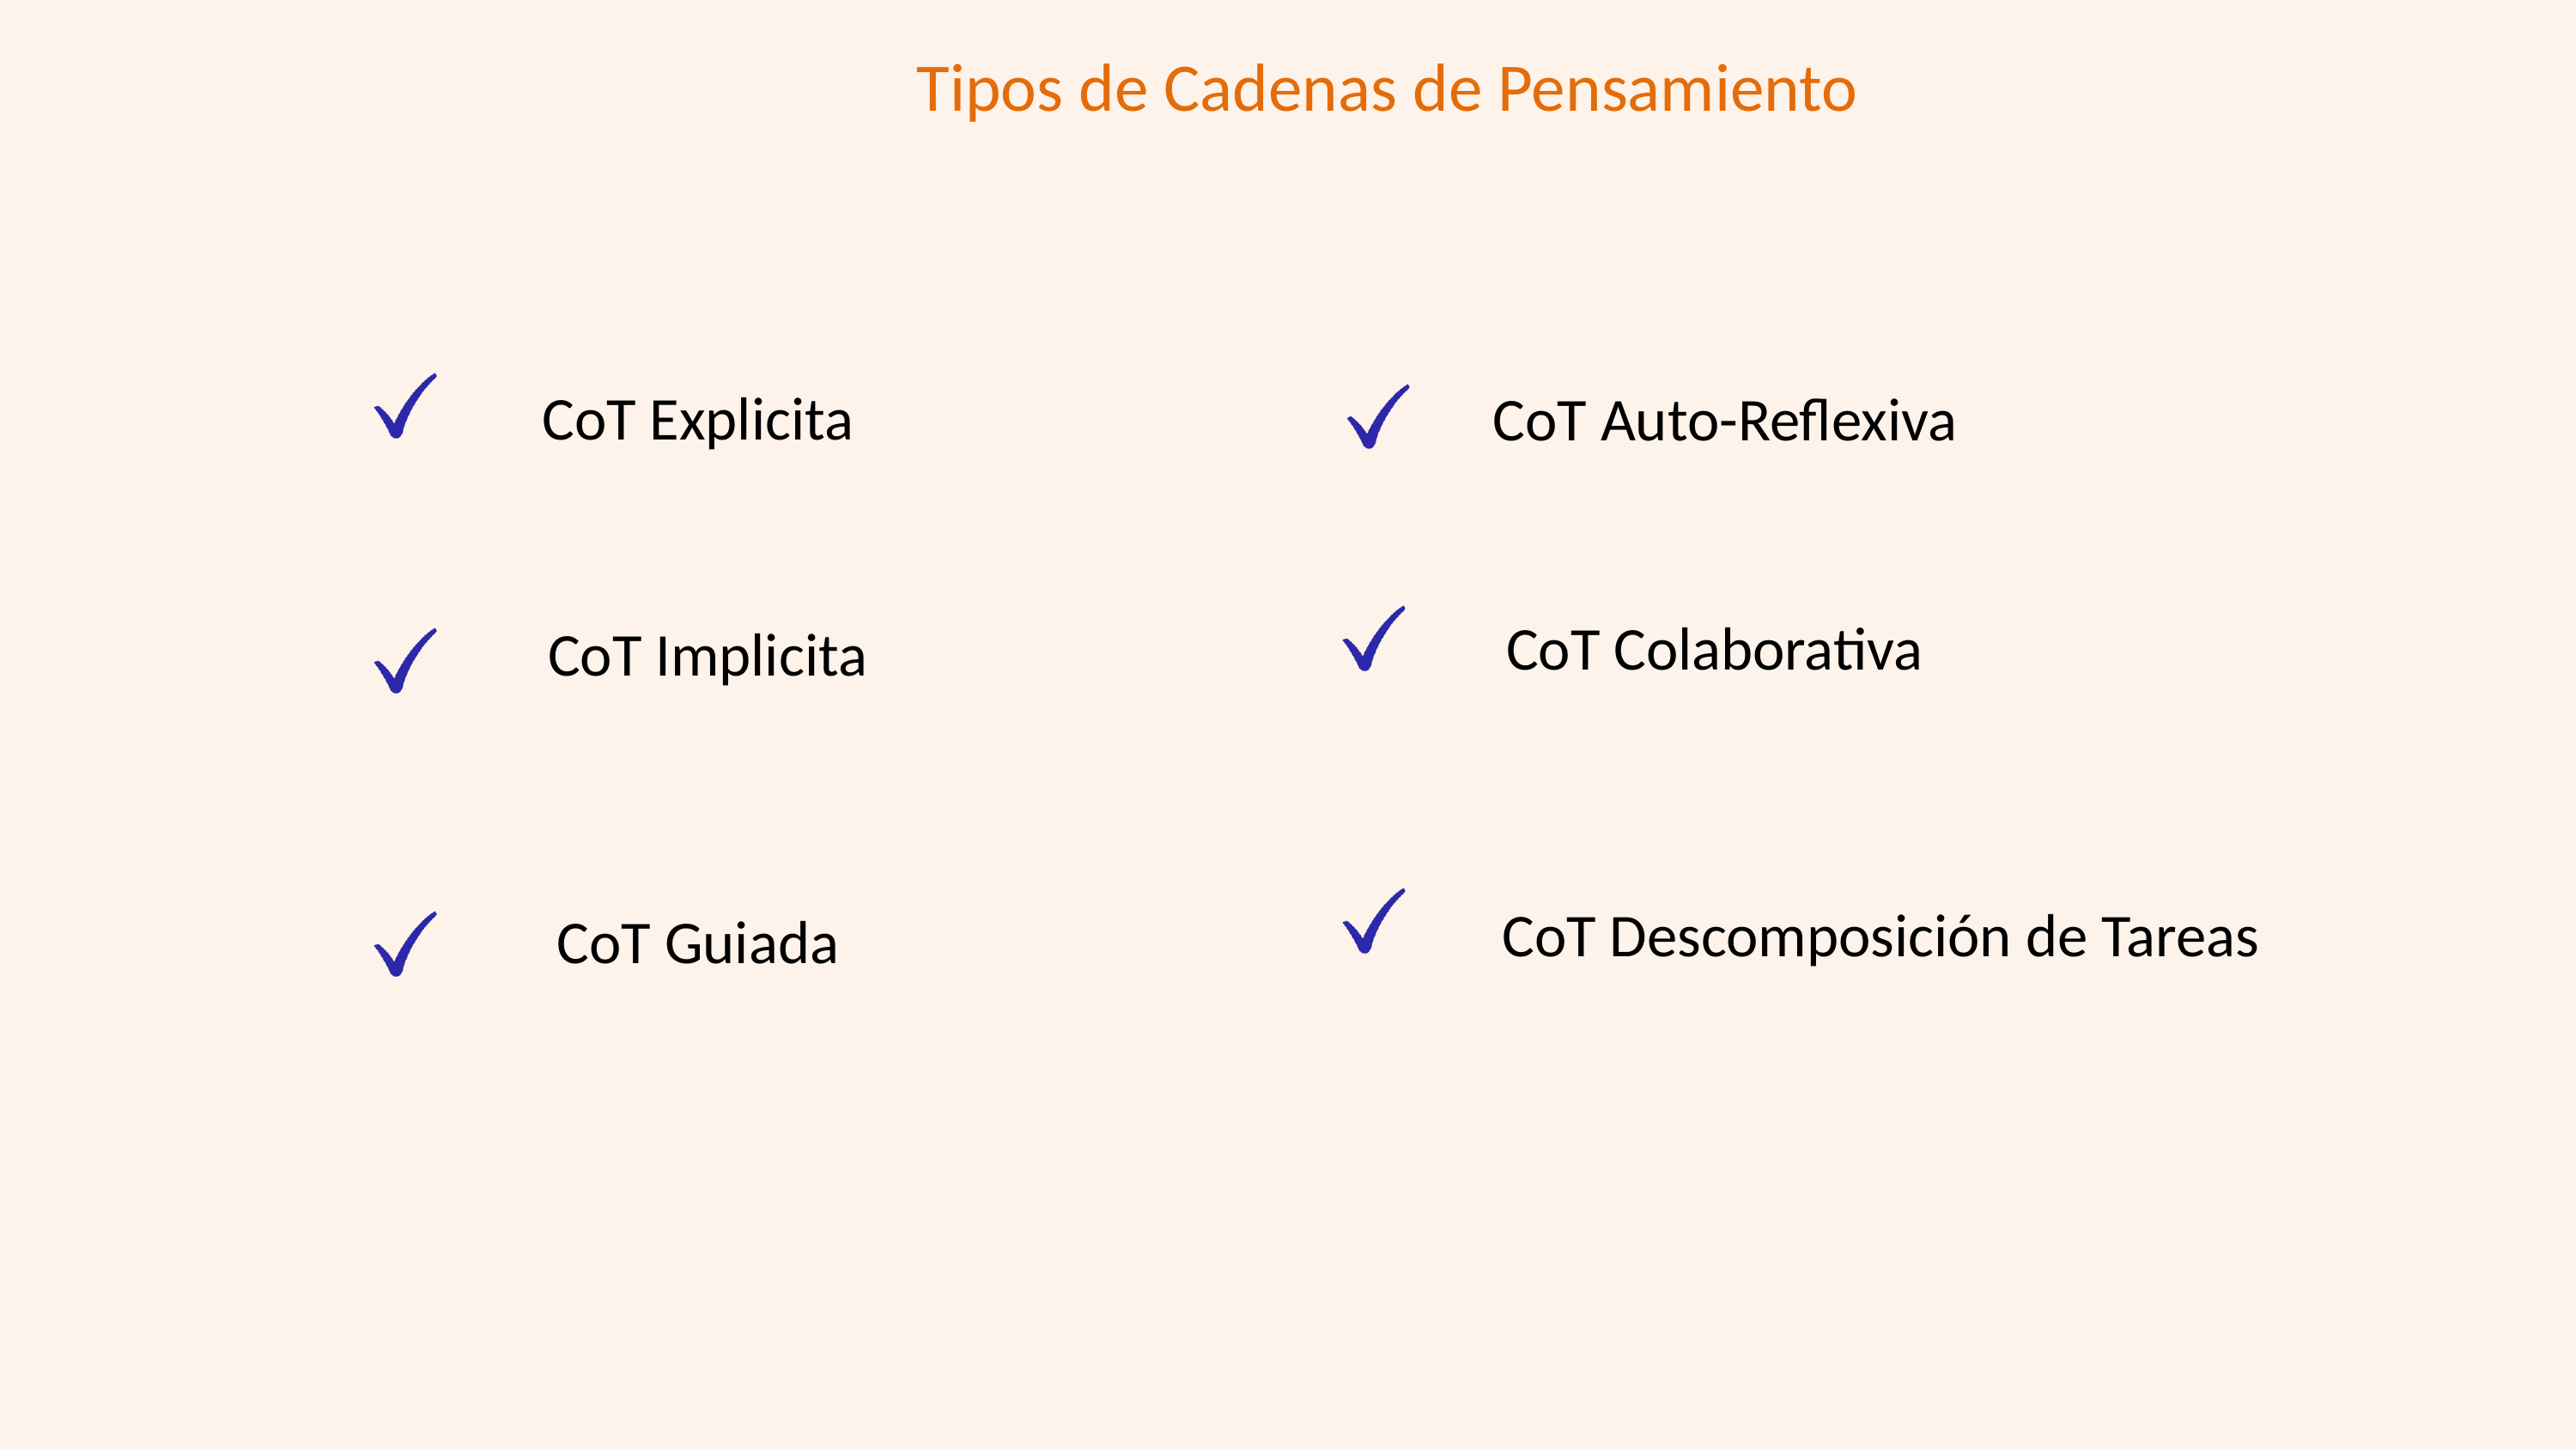

Tipos de Cadenas de Pensamiento

CoT Explicita
CoT Auto-Reflexiva

CoT Colaborativa
CoT Implicita

CoT Descomposición de Tareas
CoT Guiada